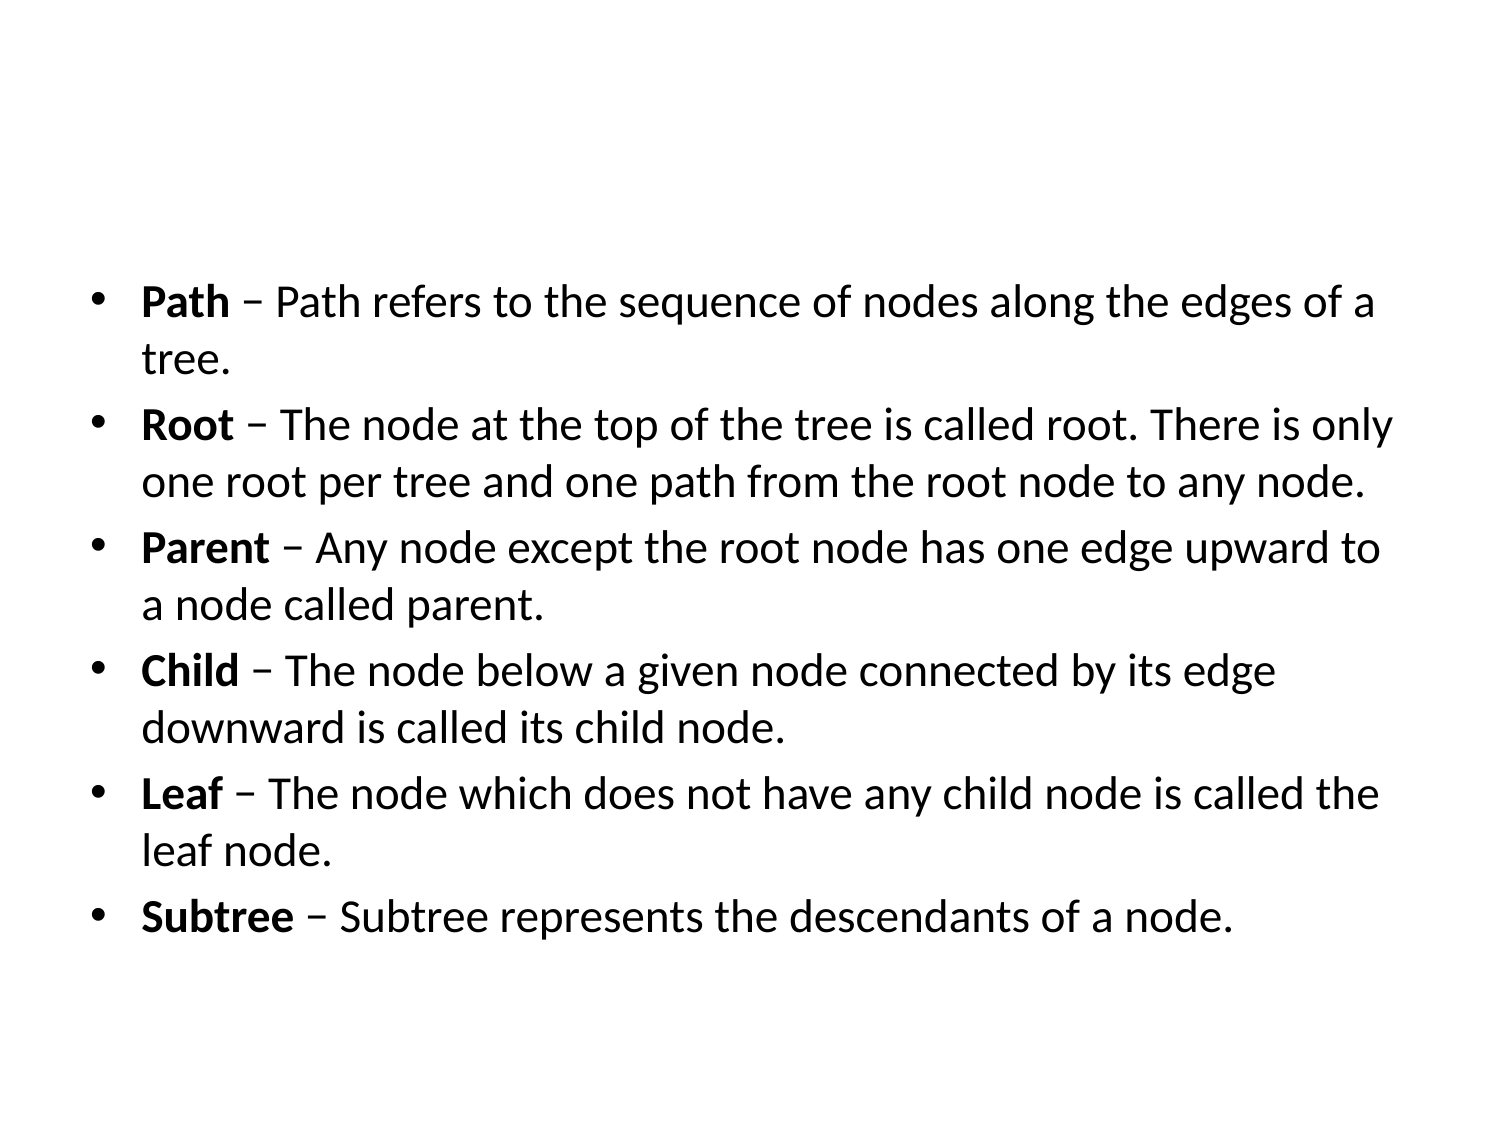

#
Path − Path refers to the sequence of nodes along the edges of a tree.
Root − The node at the top of the tree is called root. There is only one root per tree and one path from the root node to any node.
Parent − Any node except the root node has one edge upward to a node called parent.
Child − The node below a given node connected by its edge downward is called its child node.
Leaf − The node which does not have any child node is called the leaf node.
Subtree − Subtree represents the descendants of a node.